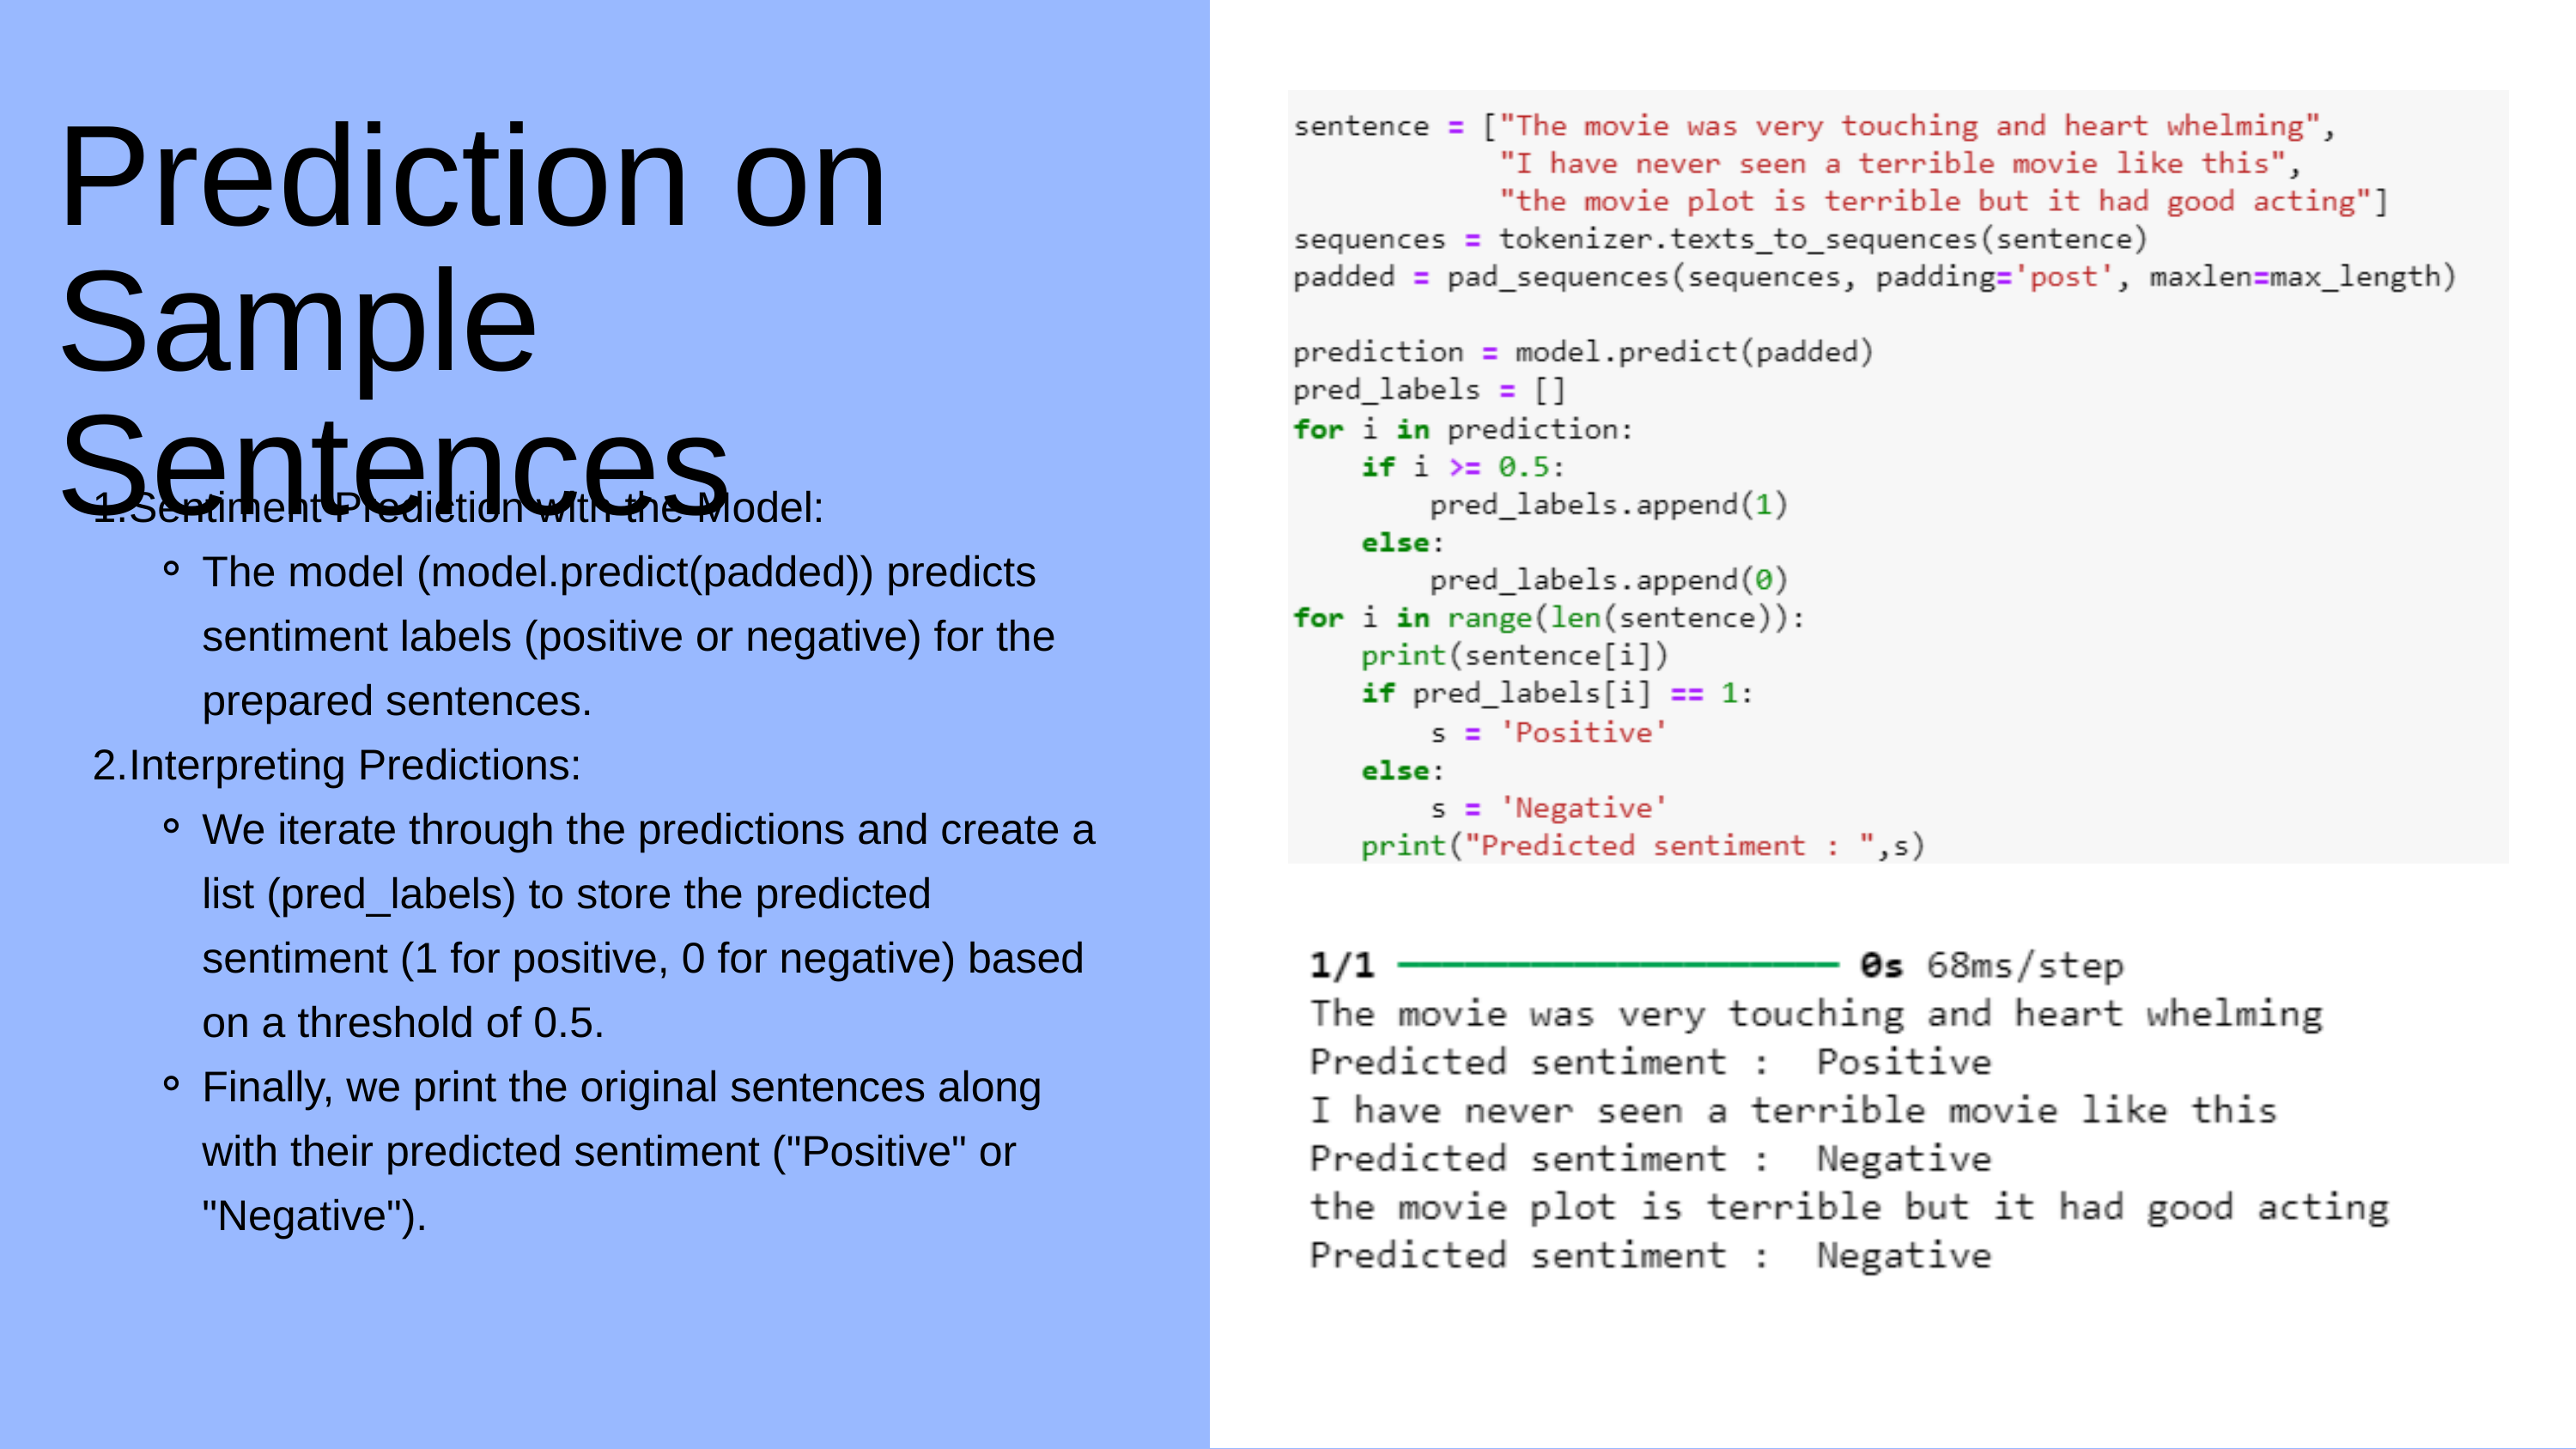

Prediction on Sample Sentences
Sentiment Prediction with the Model:
The model (model.predict(padded)) predicts sentiment labels (positive or negative) for the prepared sentences.
Interpreting Predictions:
We iterate through the predictions and create a list (pred_labels) to store the predicted sentiment (1 for positive, 0 for negative) based on a threshold of 0.5.
Finally, we print the original sentences along with their predicted sentiment ("Positive" or "Negative").